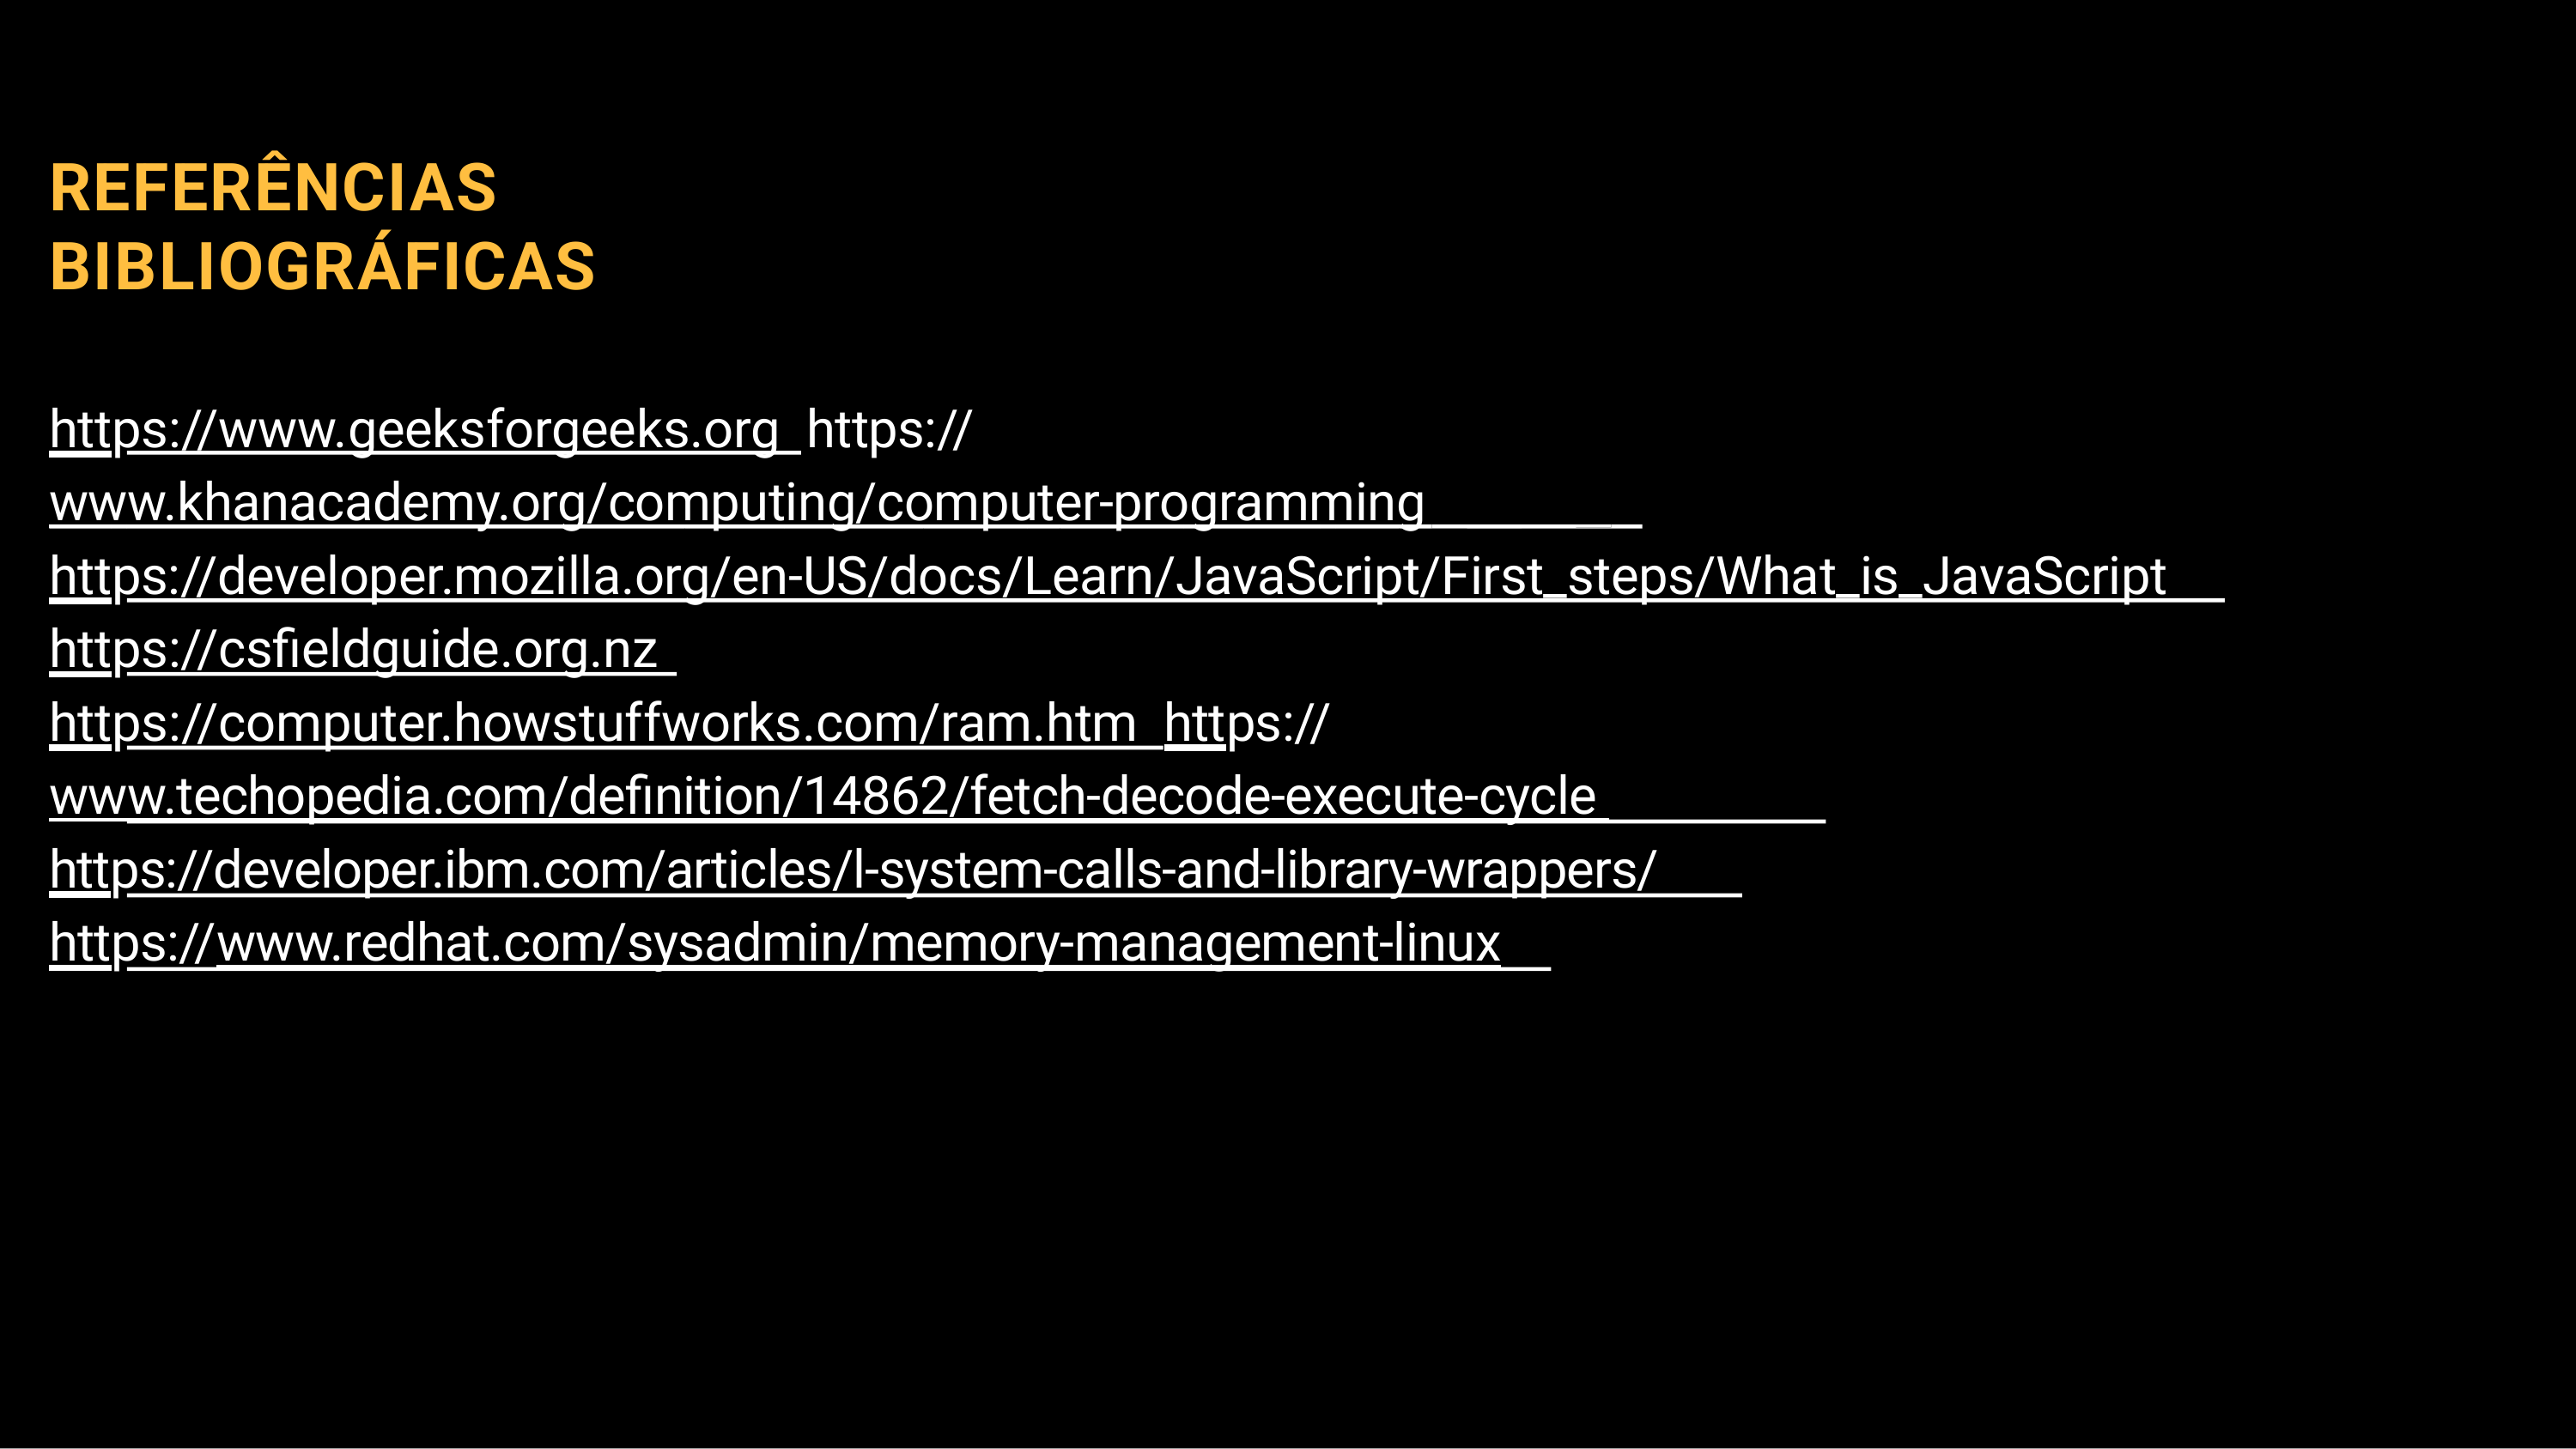

# REFERÊNCIAS BIBLIOGRÁFICAS
https://www.geeksforgeeks.org  https://www.khanacademy.org/computing/computer-programming
https://developer.mozilla.org/en-US/docs/Learn/JavaScript/First_steps/What_is_JavaScript  https://csfieldguide.org.nz
https://computer.howstuffworks.com/ram.htm  https://www.techopedia.com/definition/14862/fetch-decode-execute-cycle  https://developer.ibm.com/articles/l-system-calls-and-library-wrappers/  https://www.redhat.com/sysadmin/memory-management-linux